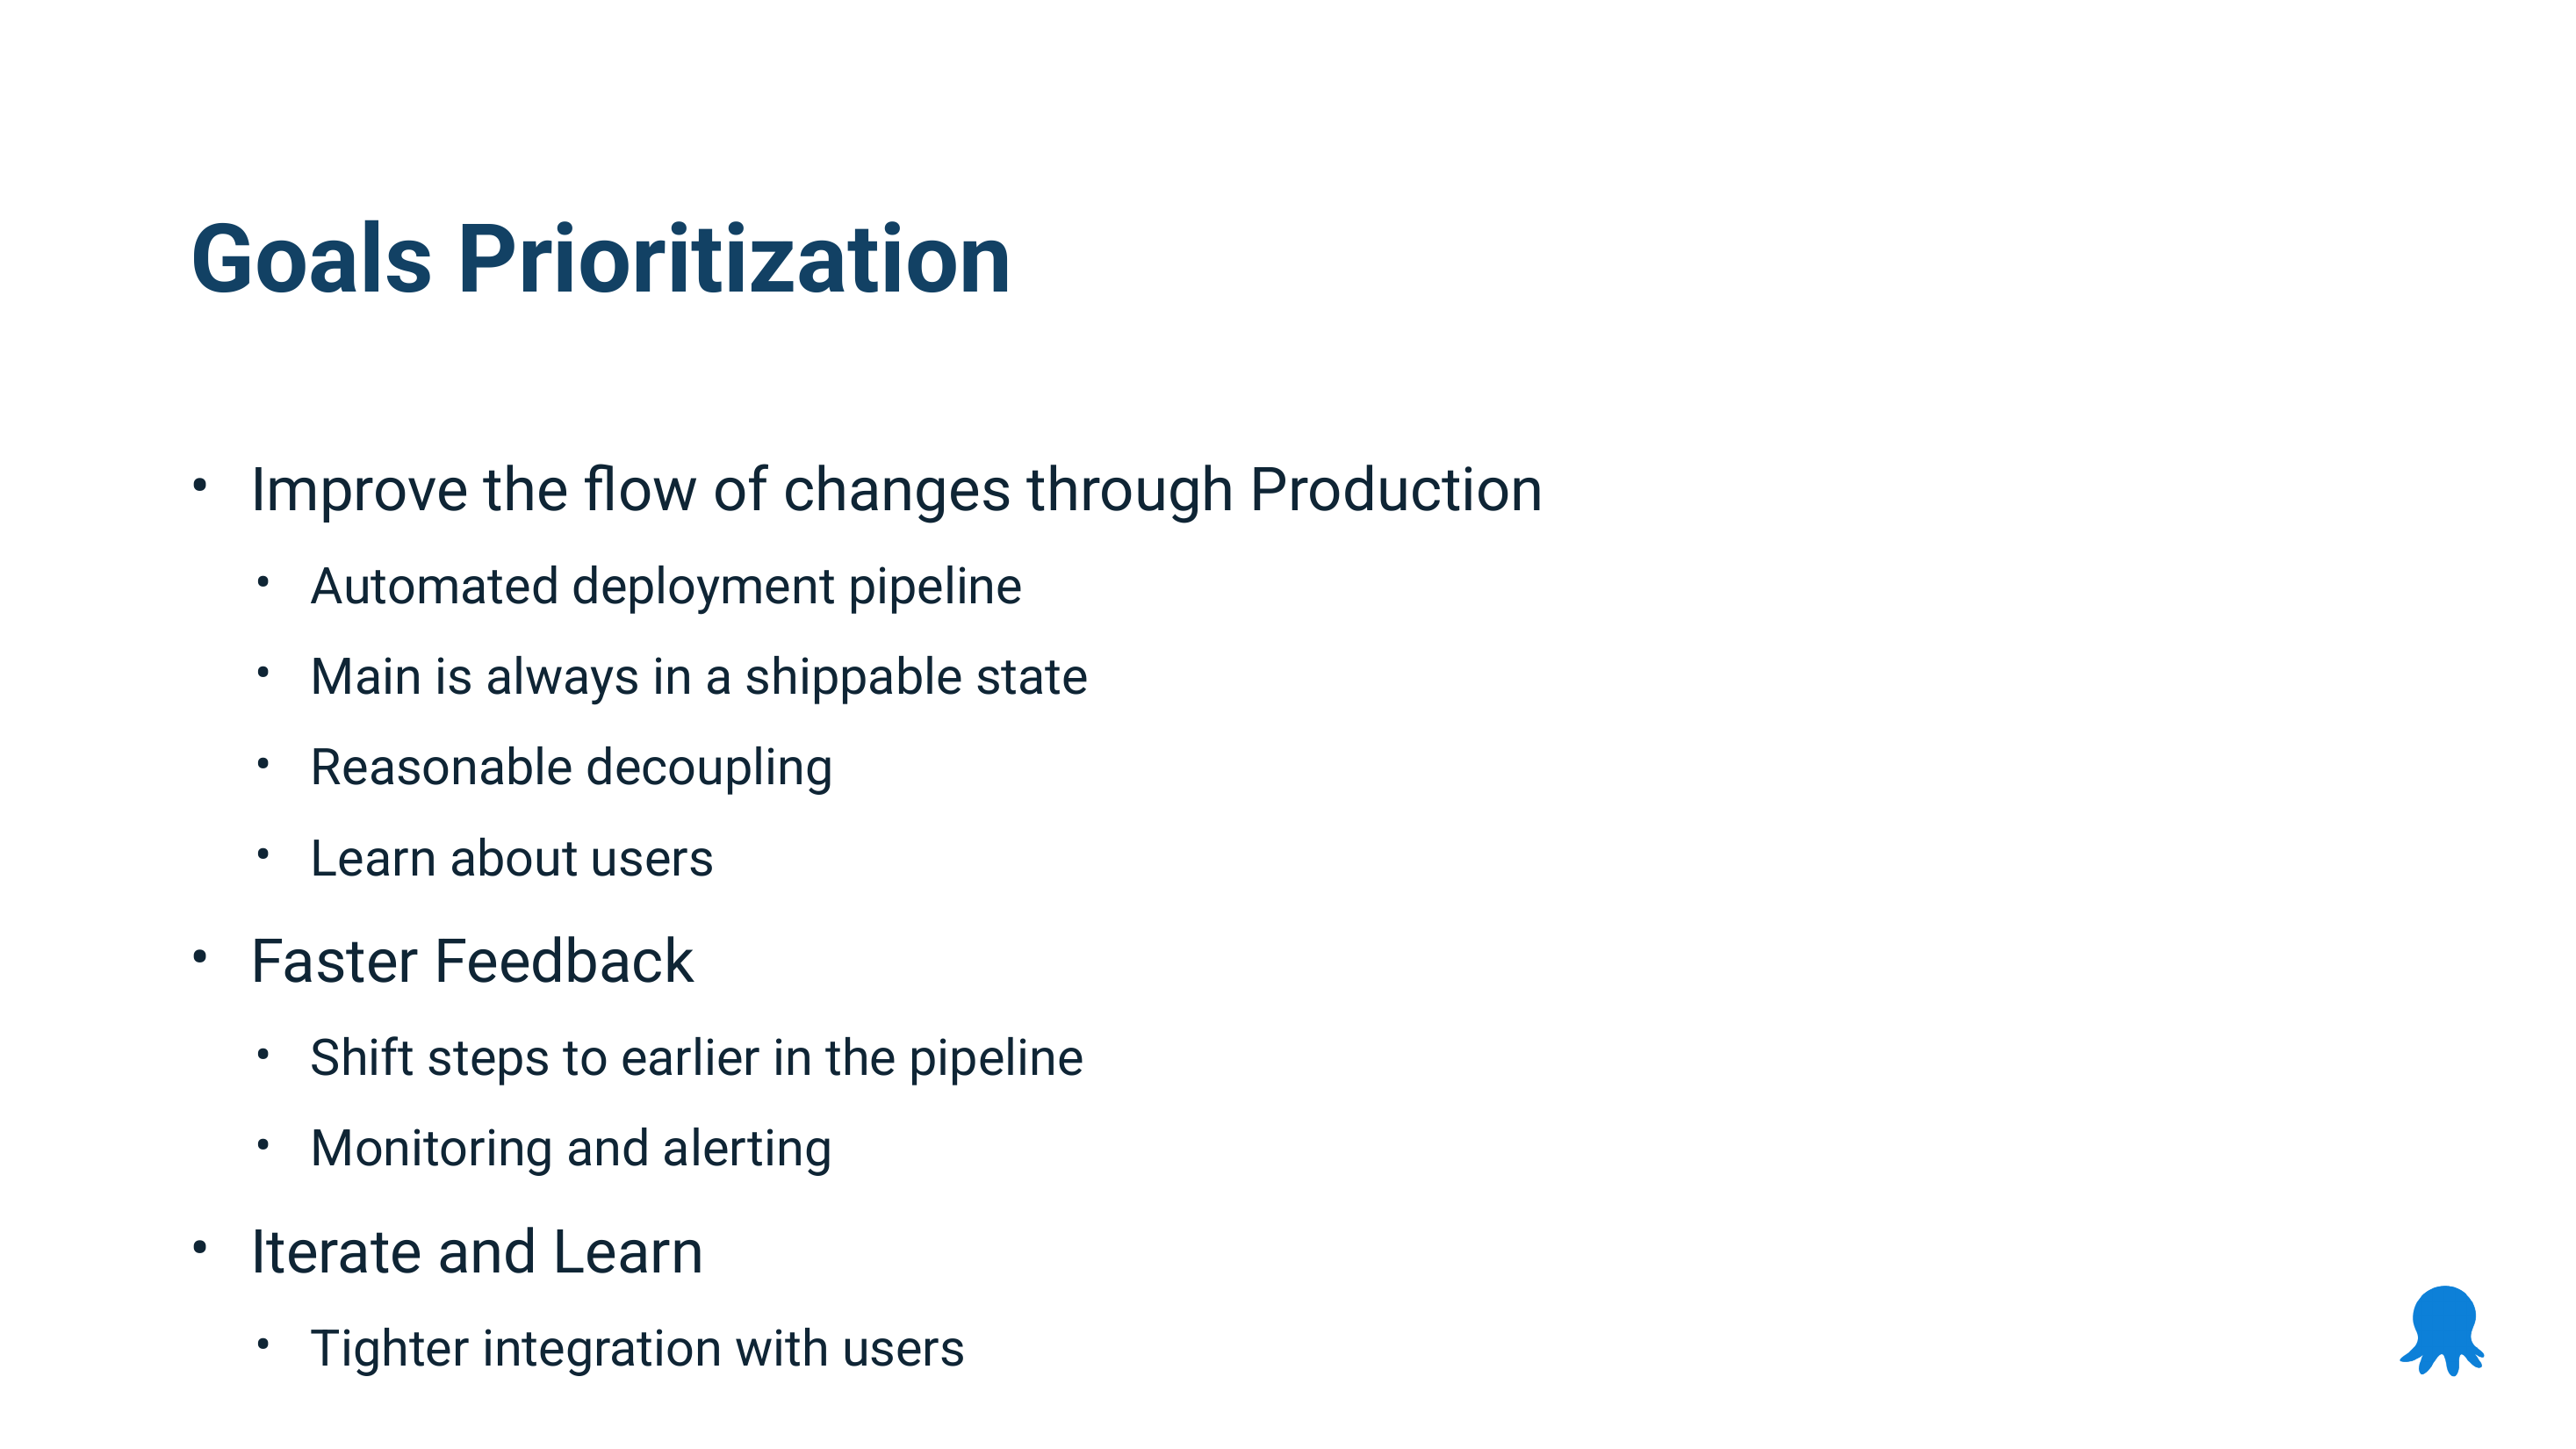

Goals Prioritization
Improve the flow of changes through Production
Automated deployment pipeline
Main is always in a shippable state
Reasonable decoupling
Learn about users
Faster Feedback
Shift steps to earlier in the pipeline
Monitoring and alerting
Iterate and Learn
Tighter integration with users